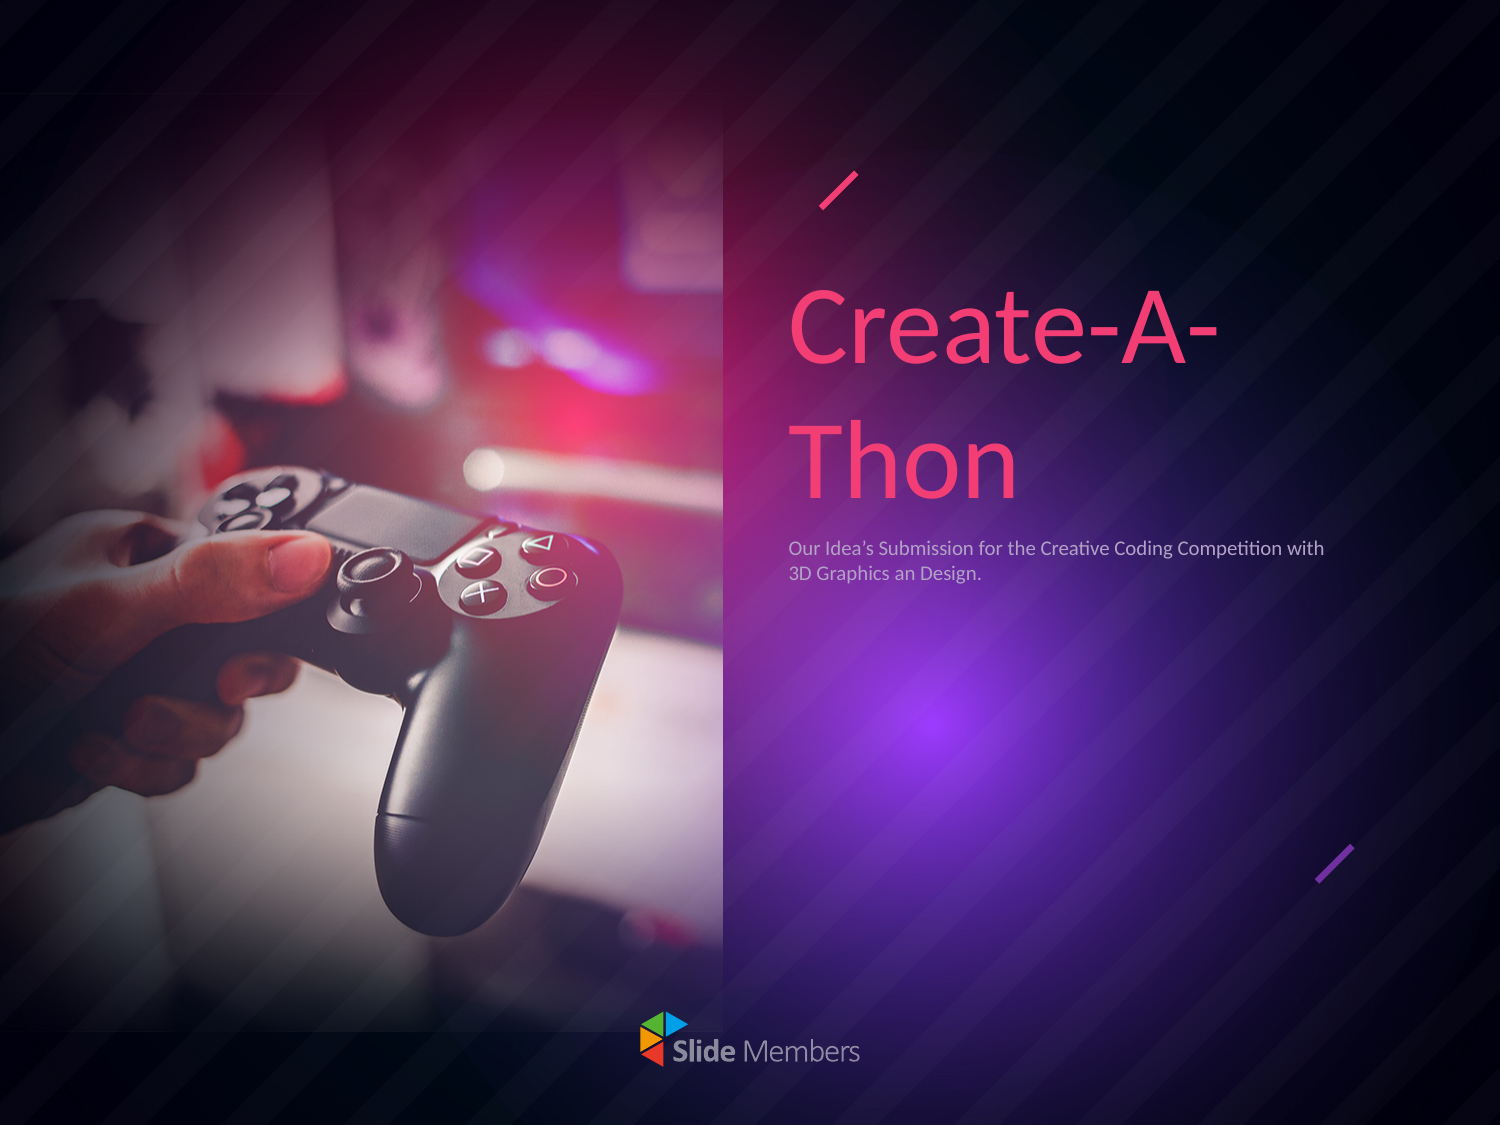

# Create-A-Thon
Our Idea’s Submission for the Creative Coding Competition with 3D Graphics an Design.